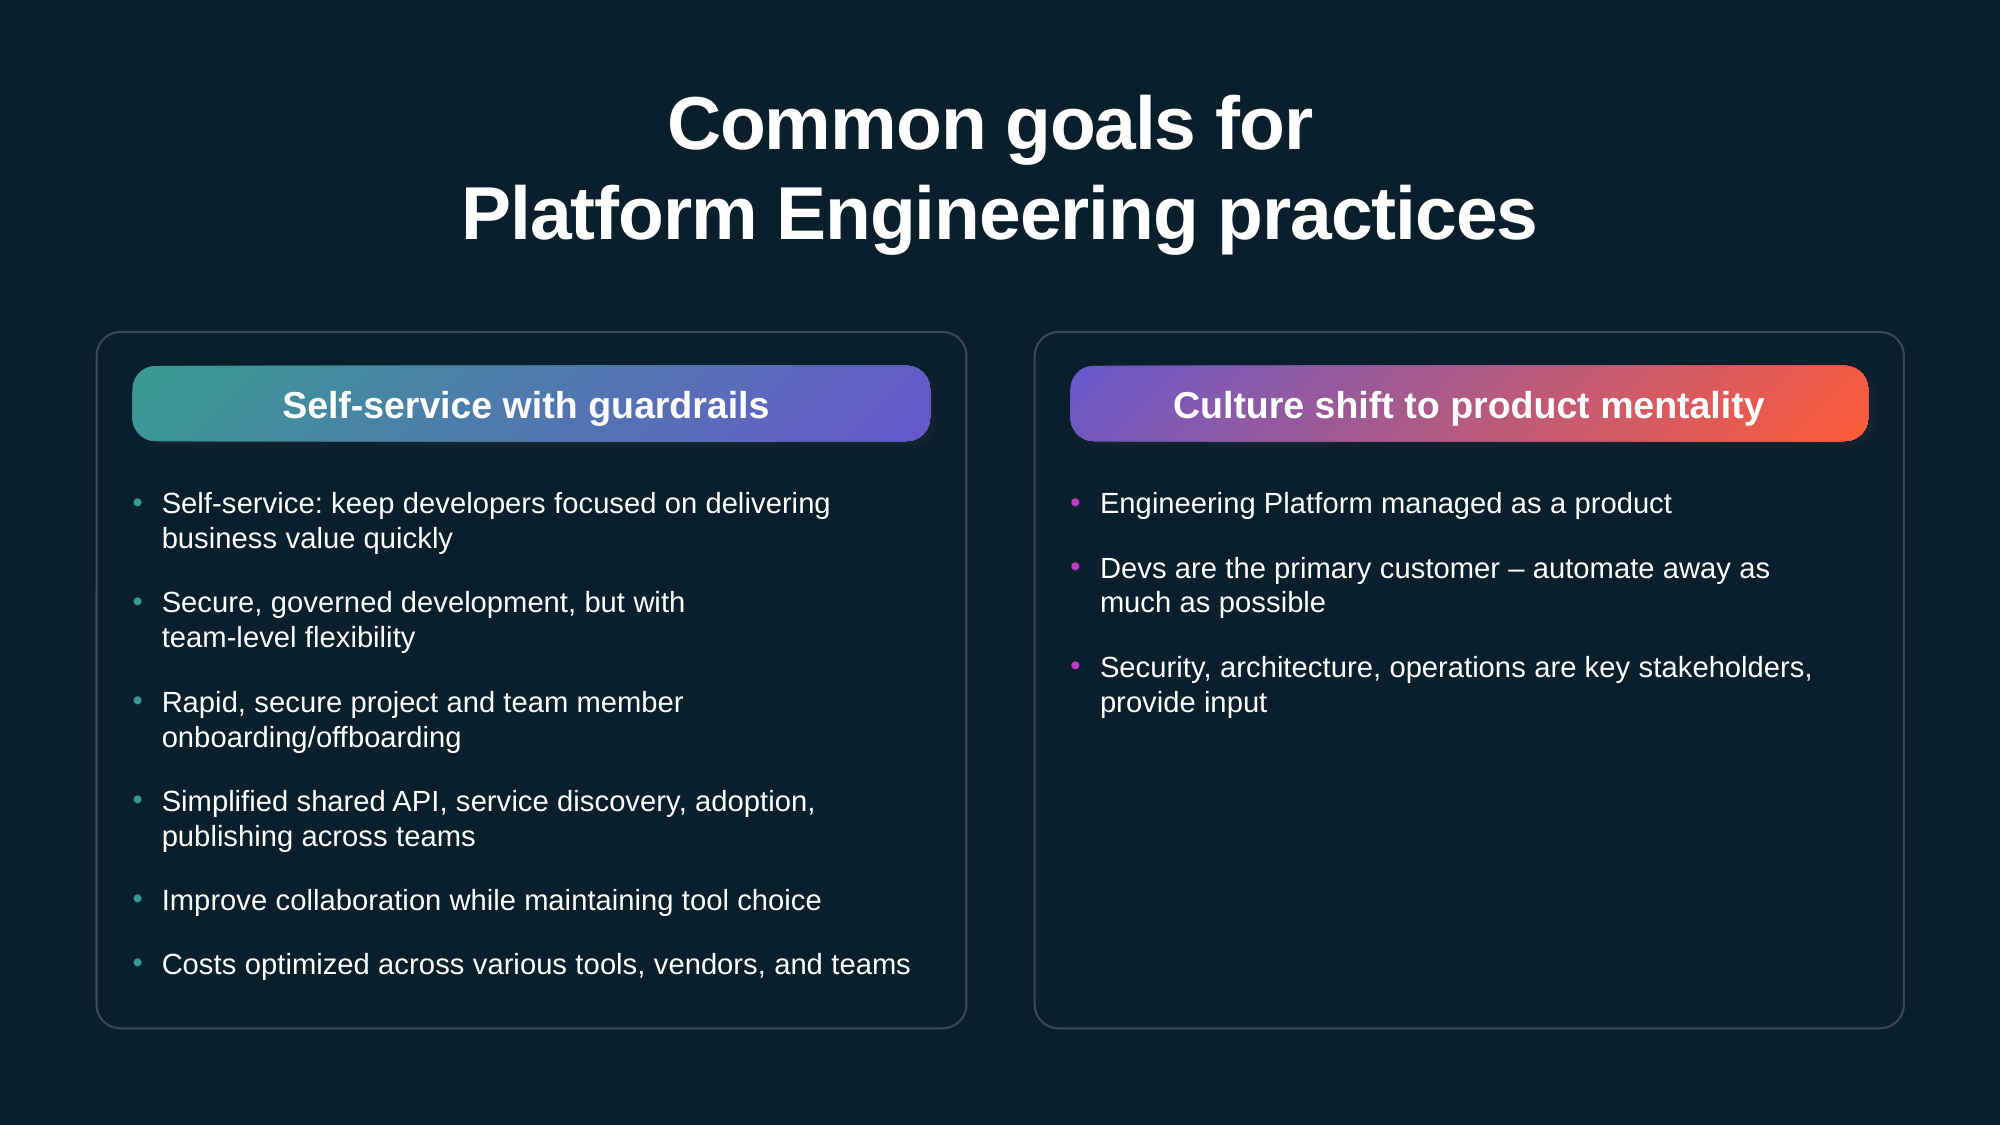

# Common goals for Platform Engineering practices

Self-service with guardrails
Culture shift to product mentality
Self-service: keep developers focused on delivering business value quickly
Secure, governed development, but with
team-level flexibility
Rapid, secure project and team member onboarding/offboarding
Simplified shared API, service discovery, adoption, publishing across teams
Improve collaboration while maintaining tool choice
Costs optimized across various tools, vendors, and teams
Engineering Platform managed as a product
Devs are the primary customer – automate away as
much as possible
Security, architecture, operations are key stakeholders, provide input